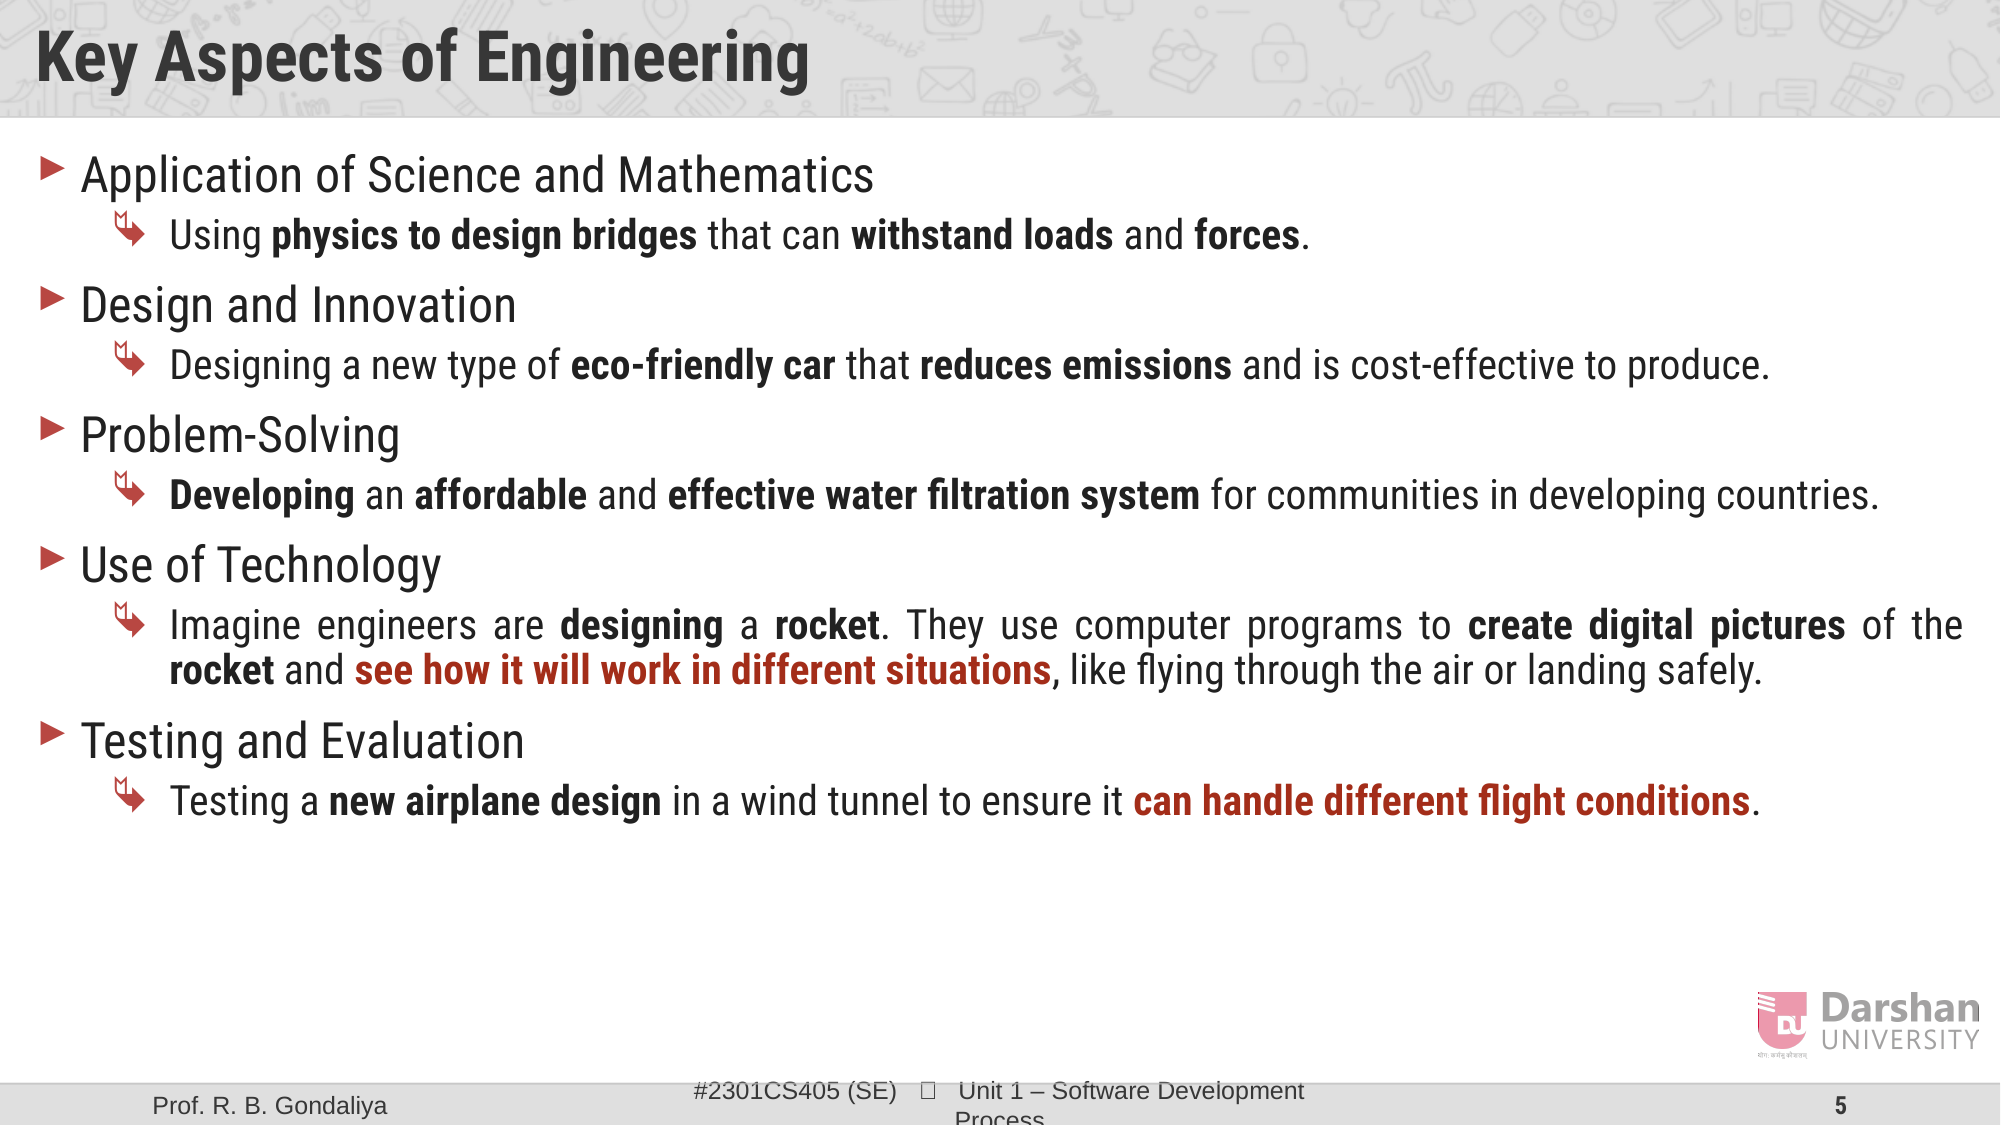

# Key Aspects of Engineering
Application of Science and Mathematics
Using physics to design bridges that can withstand loads and forces.
Design and Innovation
Designing a new type of eco-friendly car that reduces emissions and is cost-effective to produce.
Problem-Solving
Developing an affordable and effective water filtration system for communities in developing countries.
Use of Technology
Imagine engineers are designing a rocket. They use computer programs to create digital pictures of the rocket and see how it will work in different situations, like flying through the air or landing safely.
Testing and Evaluation
Testing a new airplane design in a wind tunnel to ensure it can handle different flight conditions.